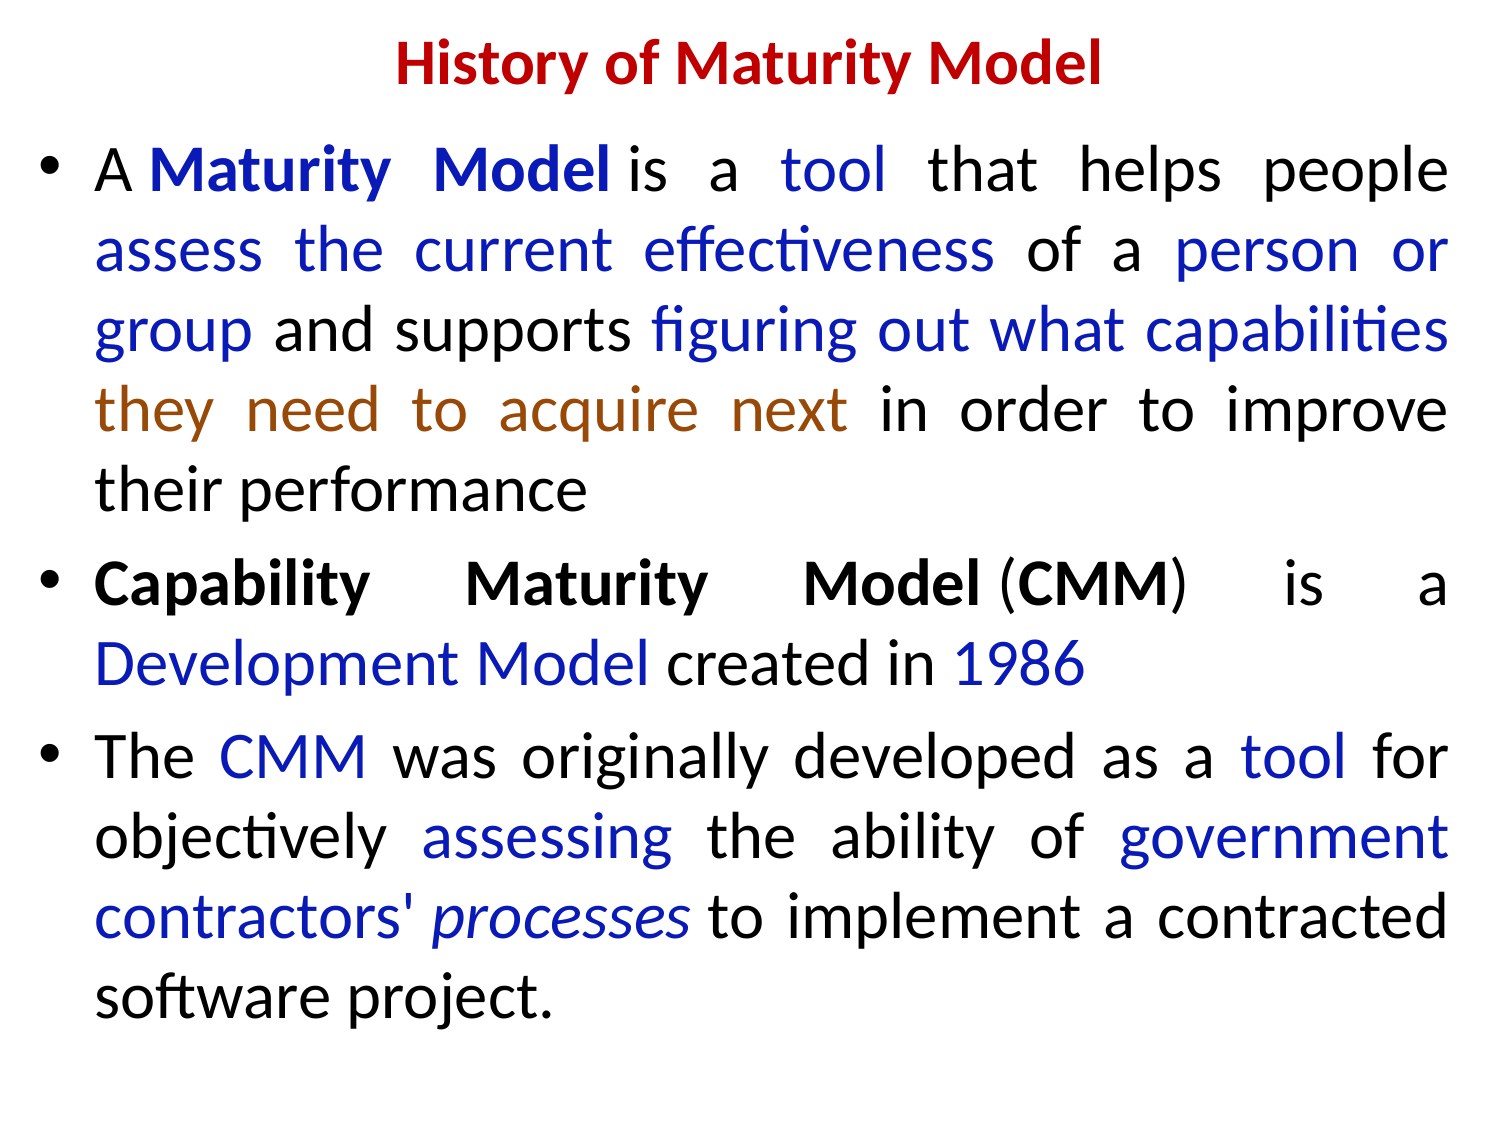

# History of Maturity Model
A Maturity Model is a tool that helps people assess the current effectiveness of a person or group and supports figuring out what capabilities they need to acquire next in order to improve their performance
Capability Maturity Model (CMM) is a Development Model created in 1986
The CMM was originally developed as a tool for objectively assessing the ability of government contractors' processes to implement a contracted software project.